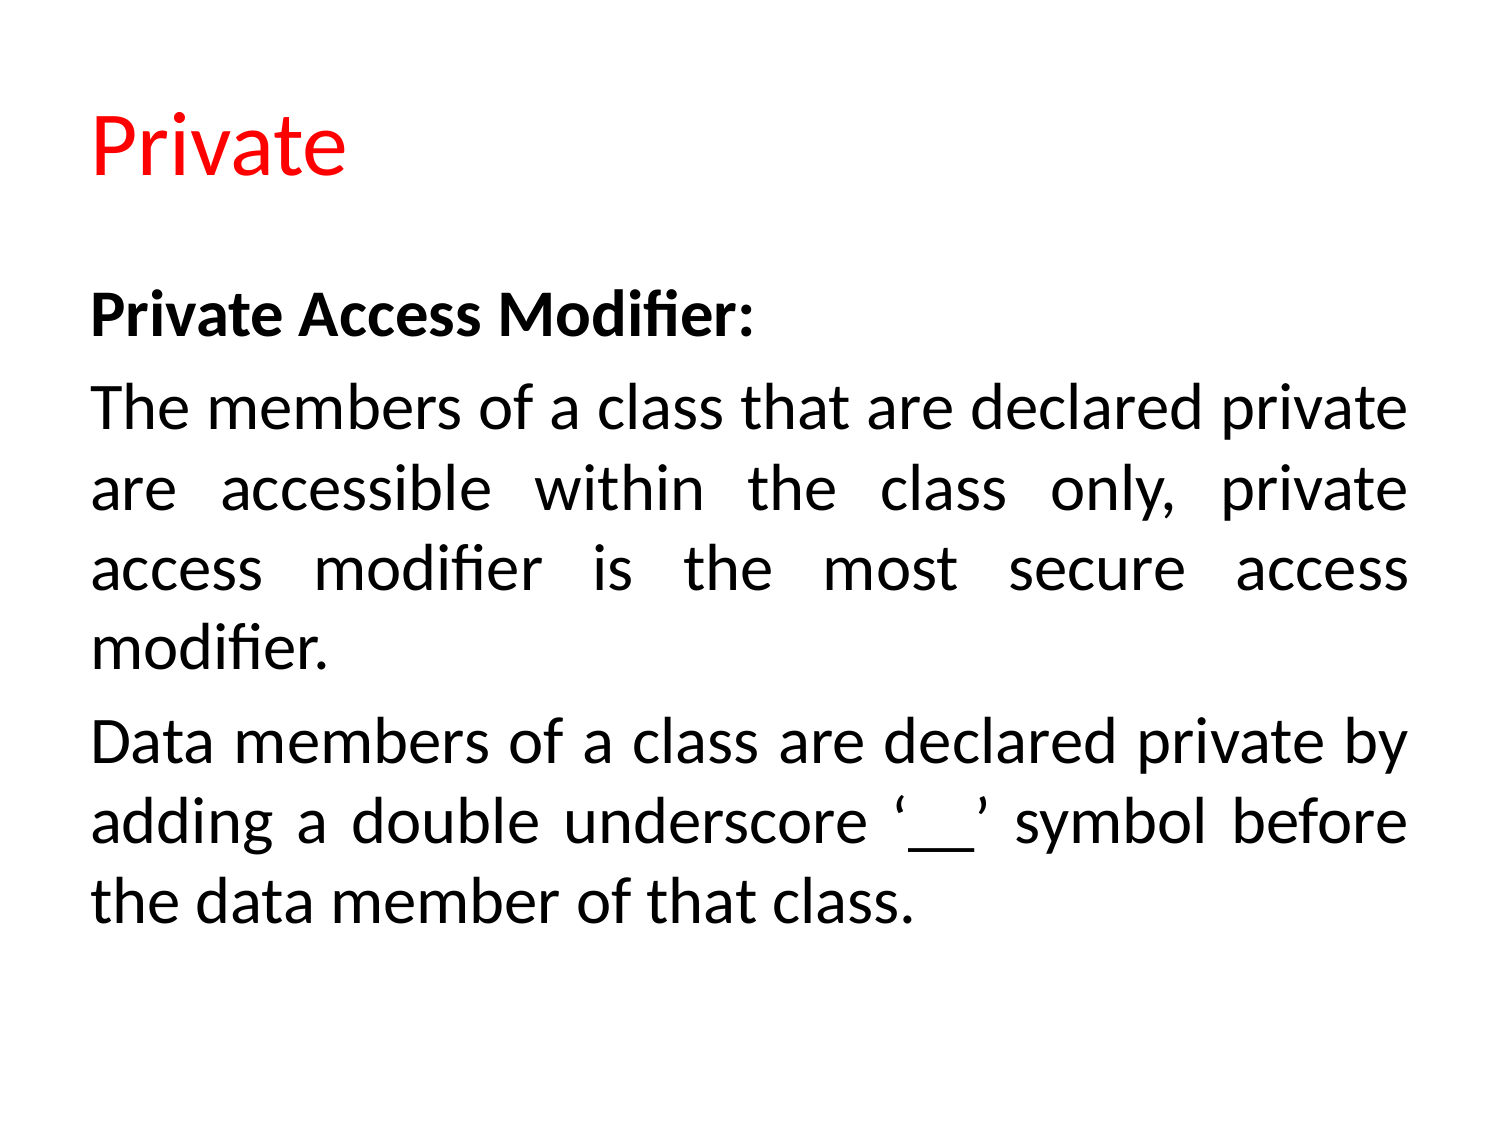

# Private
Private Access Modifier:
The members of a class that are declared private are accessible within the class only, private access modifier is the most secure access modifier.
Data members of a class are declared private by adding a double underscore ‘__’ symbol before the data member of that class.